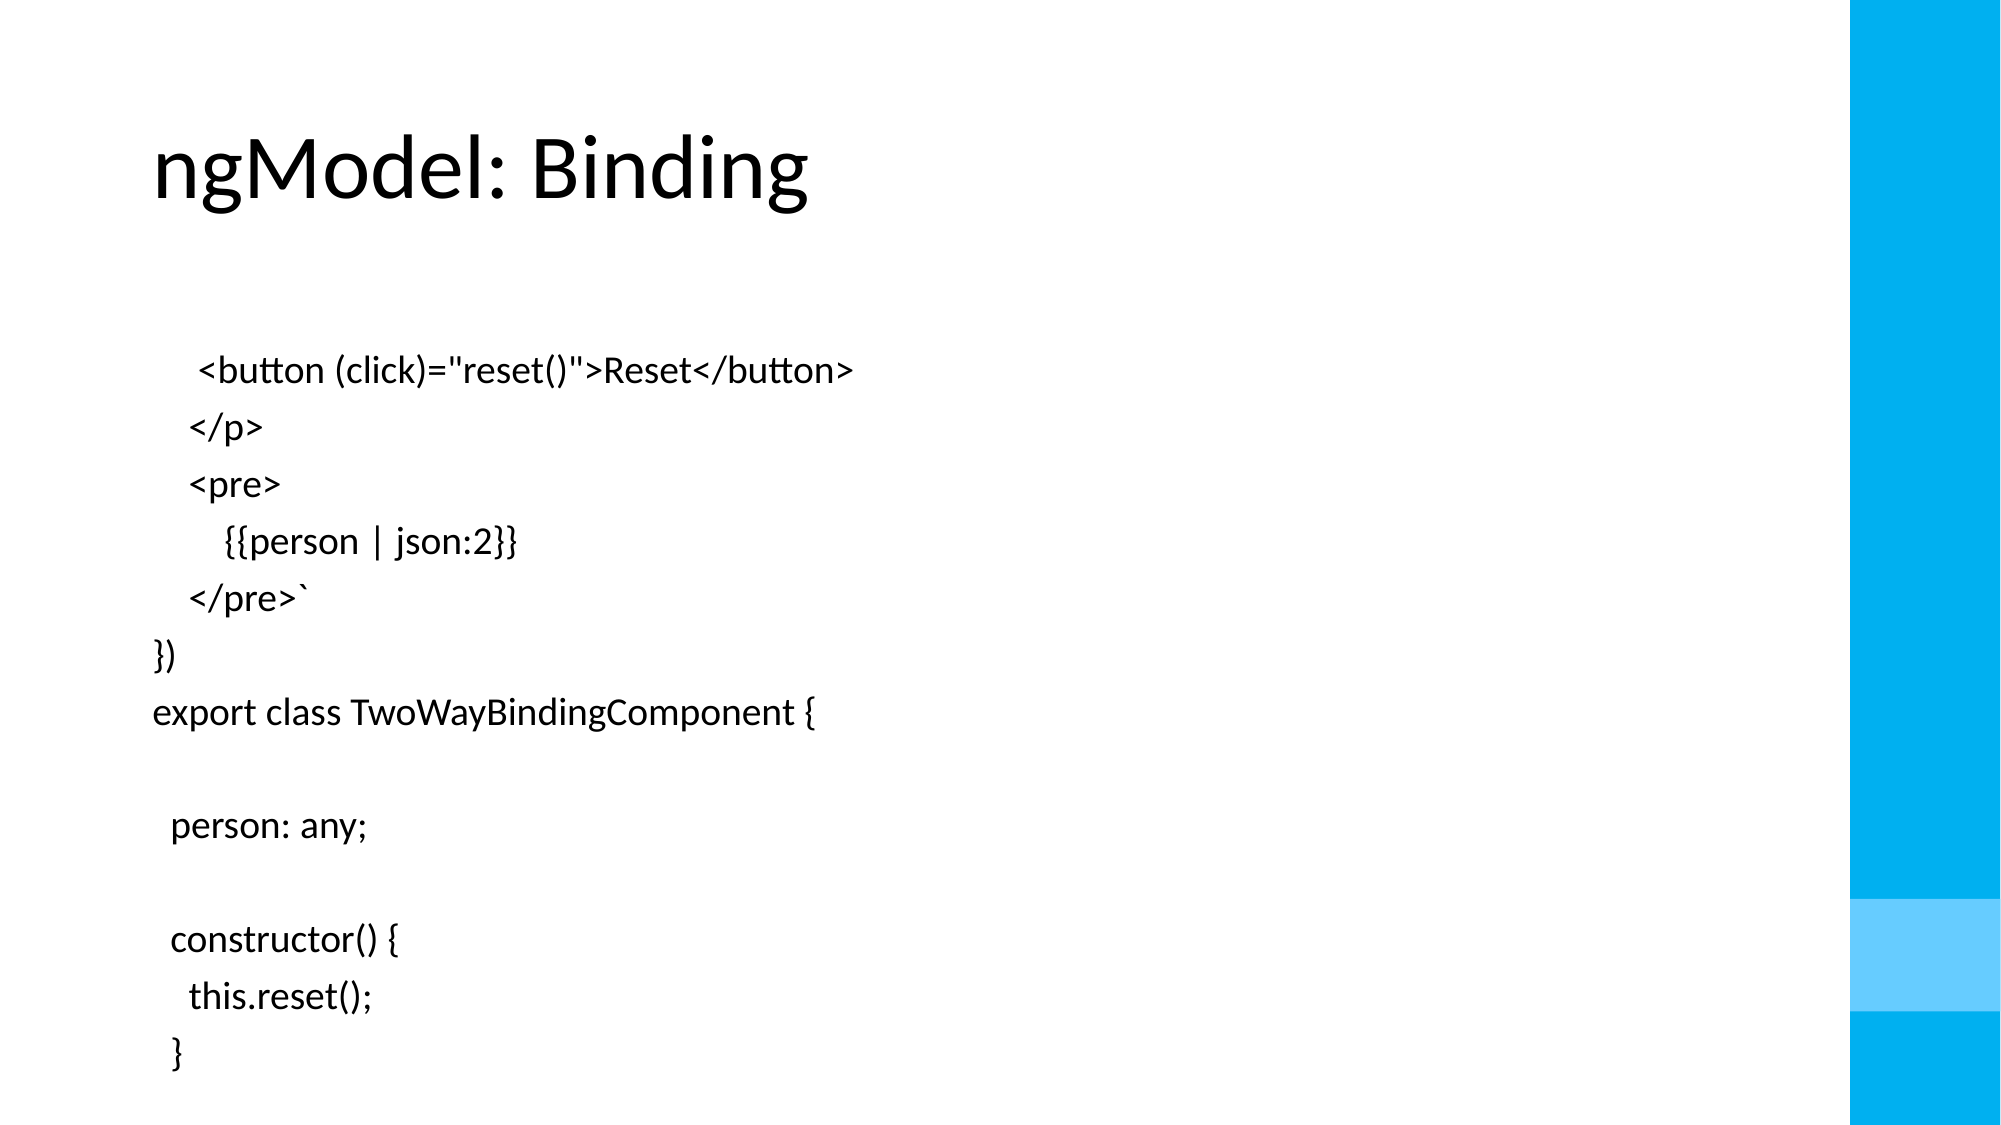

# ngModel: Binding
 <button (click)="reset()">Reset</button>
    </p>
    <pre>
        {{person | json:2}}
    </pre>`
})
export class TwoWayBindingComponent {

  person: any;

  constructor() {
    this.reset();
  }